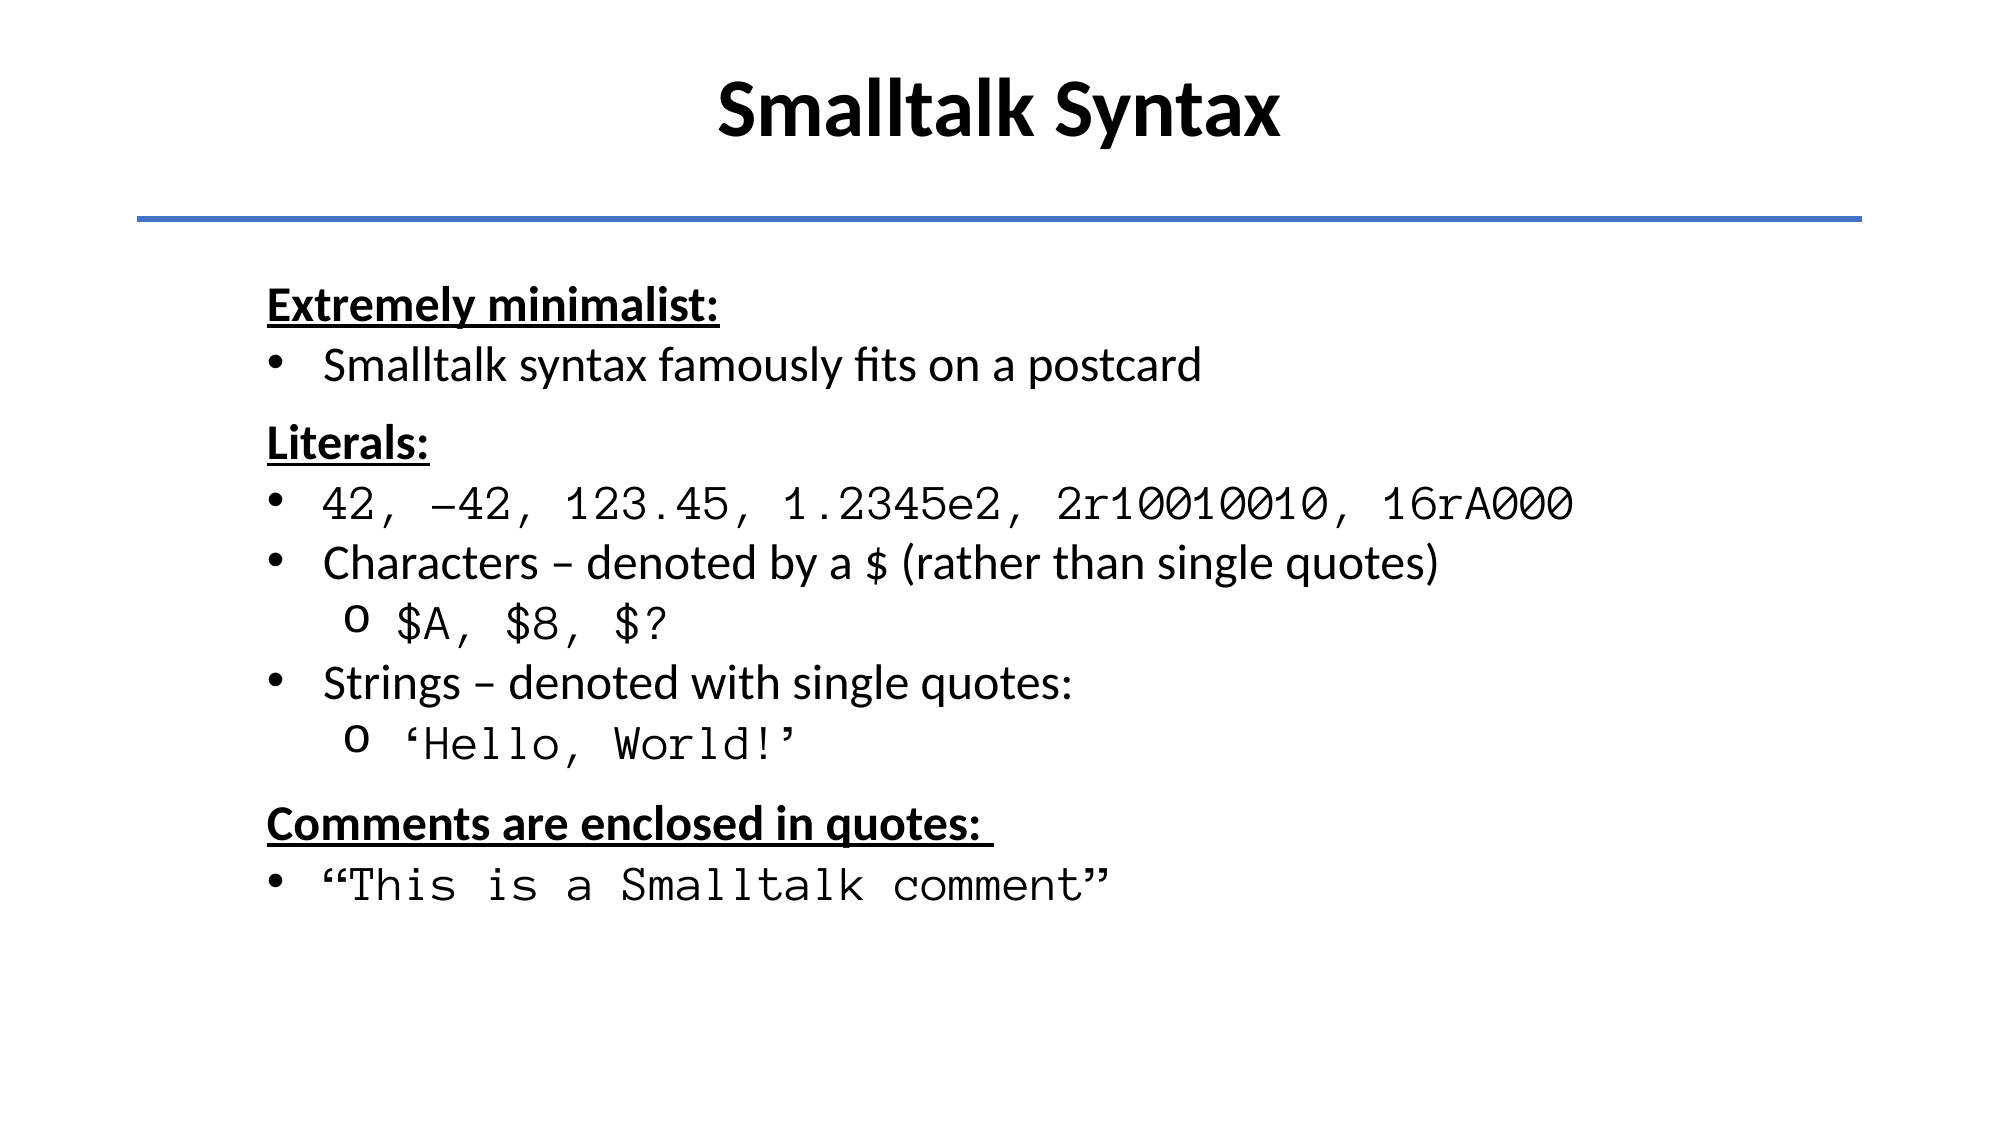

Smalltalk Syntax
Extremely minimalist:
Smalltalk syntax famously fits on a postcard
Literals:
42, -42, 123.45, 1.2345e2, 2r10010010, 16rA000
Characters – denoted by a $ (rather than single quotes)
$A, $8, $?
Strings – denoted with single quotes:
‘Hello, World!’
Comments are enclosed in quotes:
“This is a Smalltalk comment”